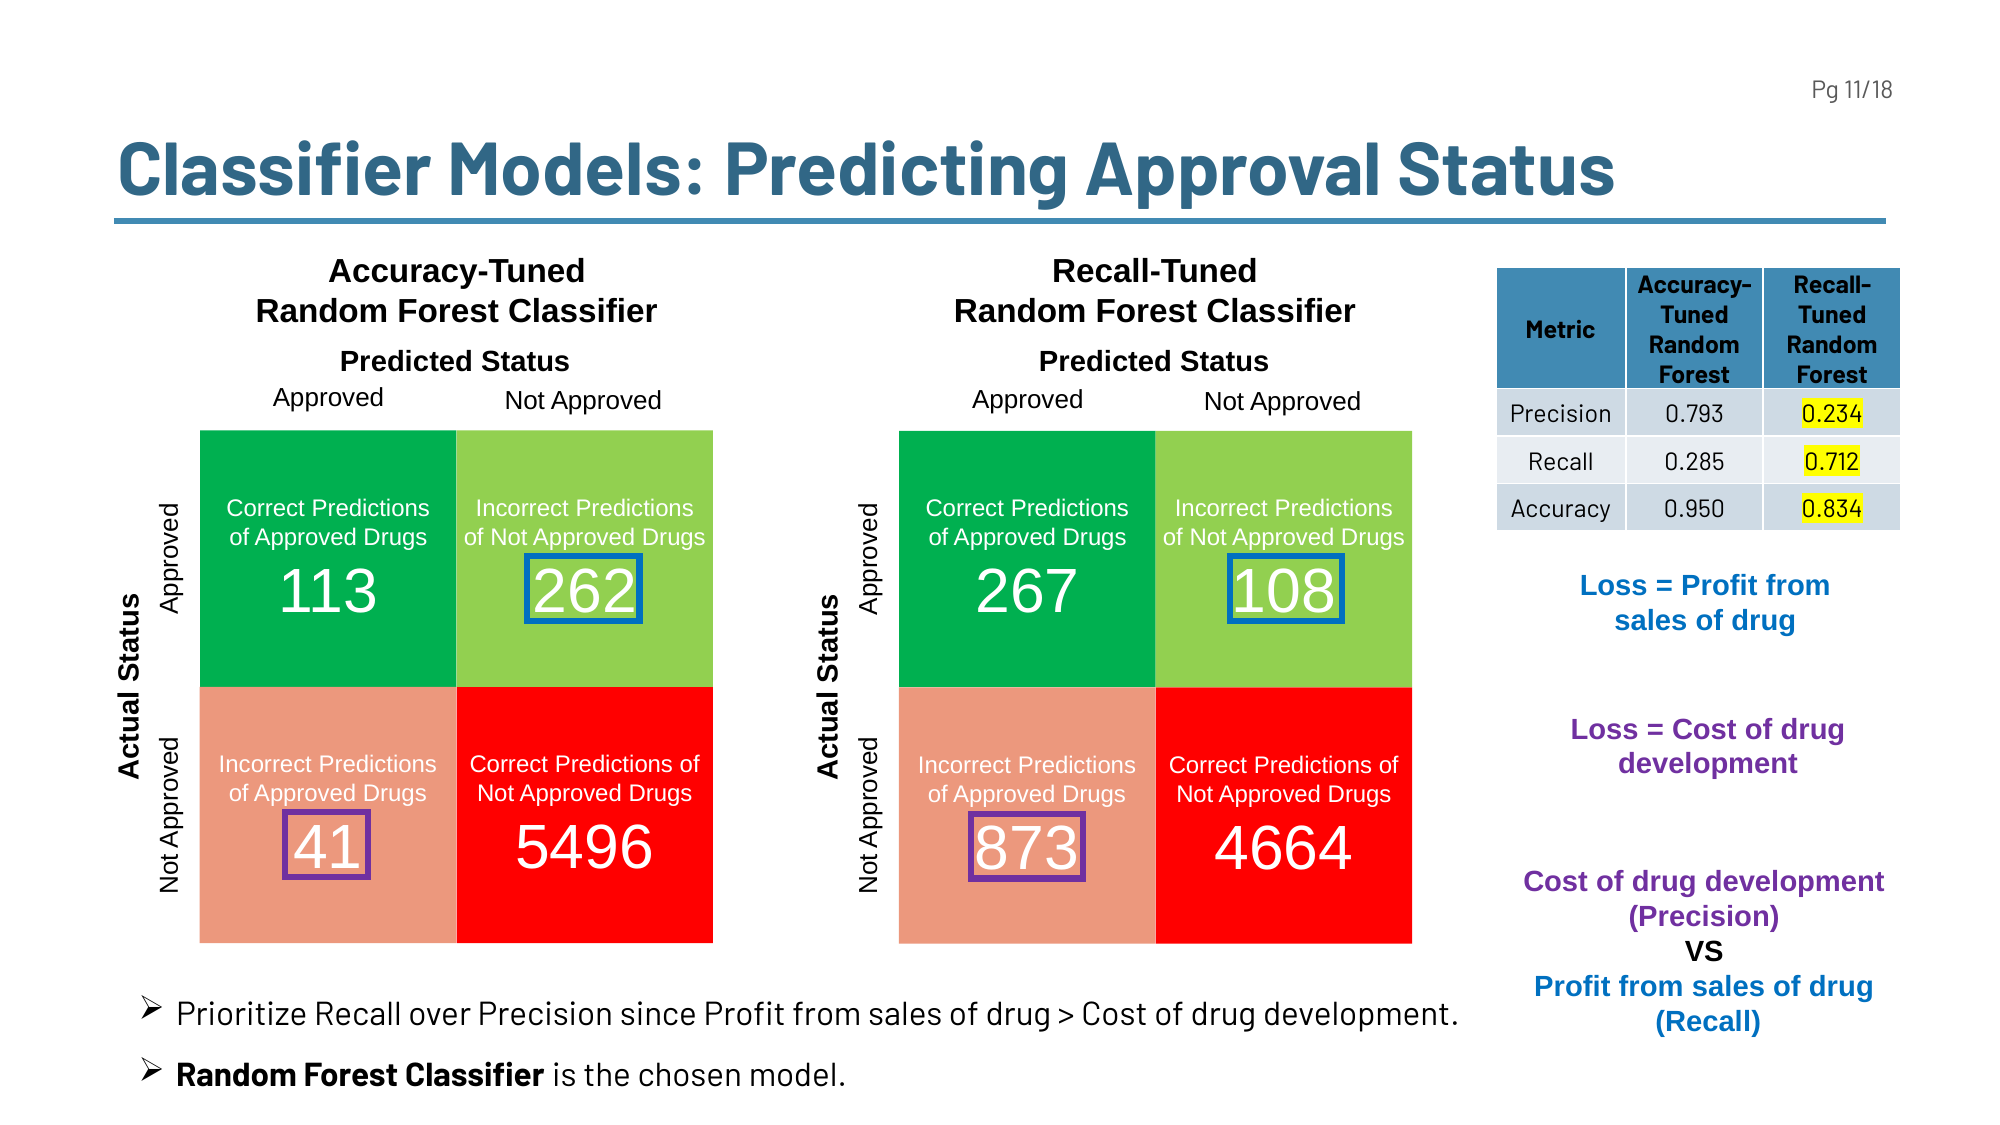

Classifier Models: Predicting Approval Status
Accuracy-Tuned
Random Forest Classifier
Recall-Tuned
Random Forest Classifier
| Metric | Accuracy-Tuned Random Forest | Recall-Tuned Random Forest |
| --- | --- | --- |
| Precision | 0.793 | 0.234 |
| Recall | 0.285 | 0.712 |
| Accuracy | 0.950 | 0.834 |
Predicted Status
Predicted Status
Approved
Approved
Not Approved
Not Approved
Correct Predictions of Approved Drugs
113
Incorrect Predictions of Not Approved Drugs
262
Correct Predictions of Approved Drugs
267
Incorrect Predictions of Not Approved Drugs
108
Approved
Approved

Loss = Profit from sales of drug
Actual Status
Actual Status
Incorrect Predictions of Approved Drugs
41
Correct Predictions of Not Approved Drugs
5496
Incorrect Predictions of Approved Drugs
873
Correct Predictions of Not Approved Drugs
4664
Loss = Cost of drug development
Not Approved
Not Approved

Cost of drug development
(Precision)
VS
Profit from sales of drug
(Recall)
Prioritize Recall over Precision since Profit from sales of drug > Cost of drug development.
Random Forest Classifier is the chosen model.